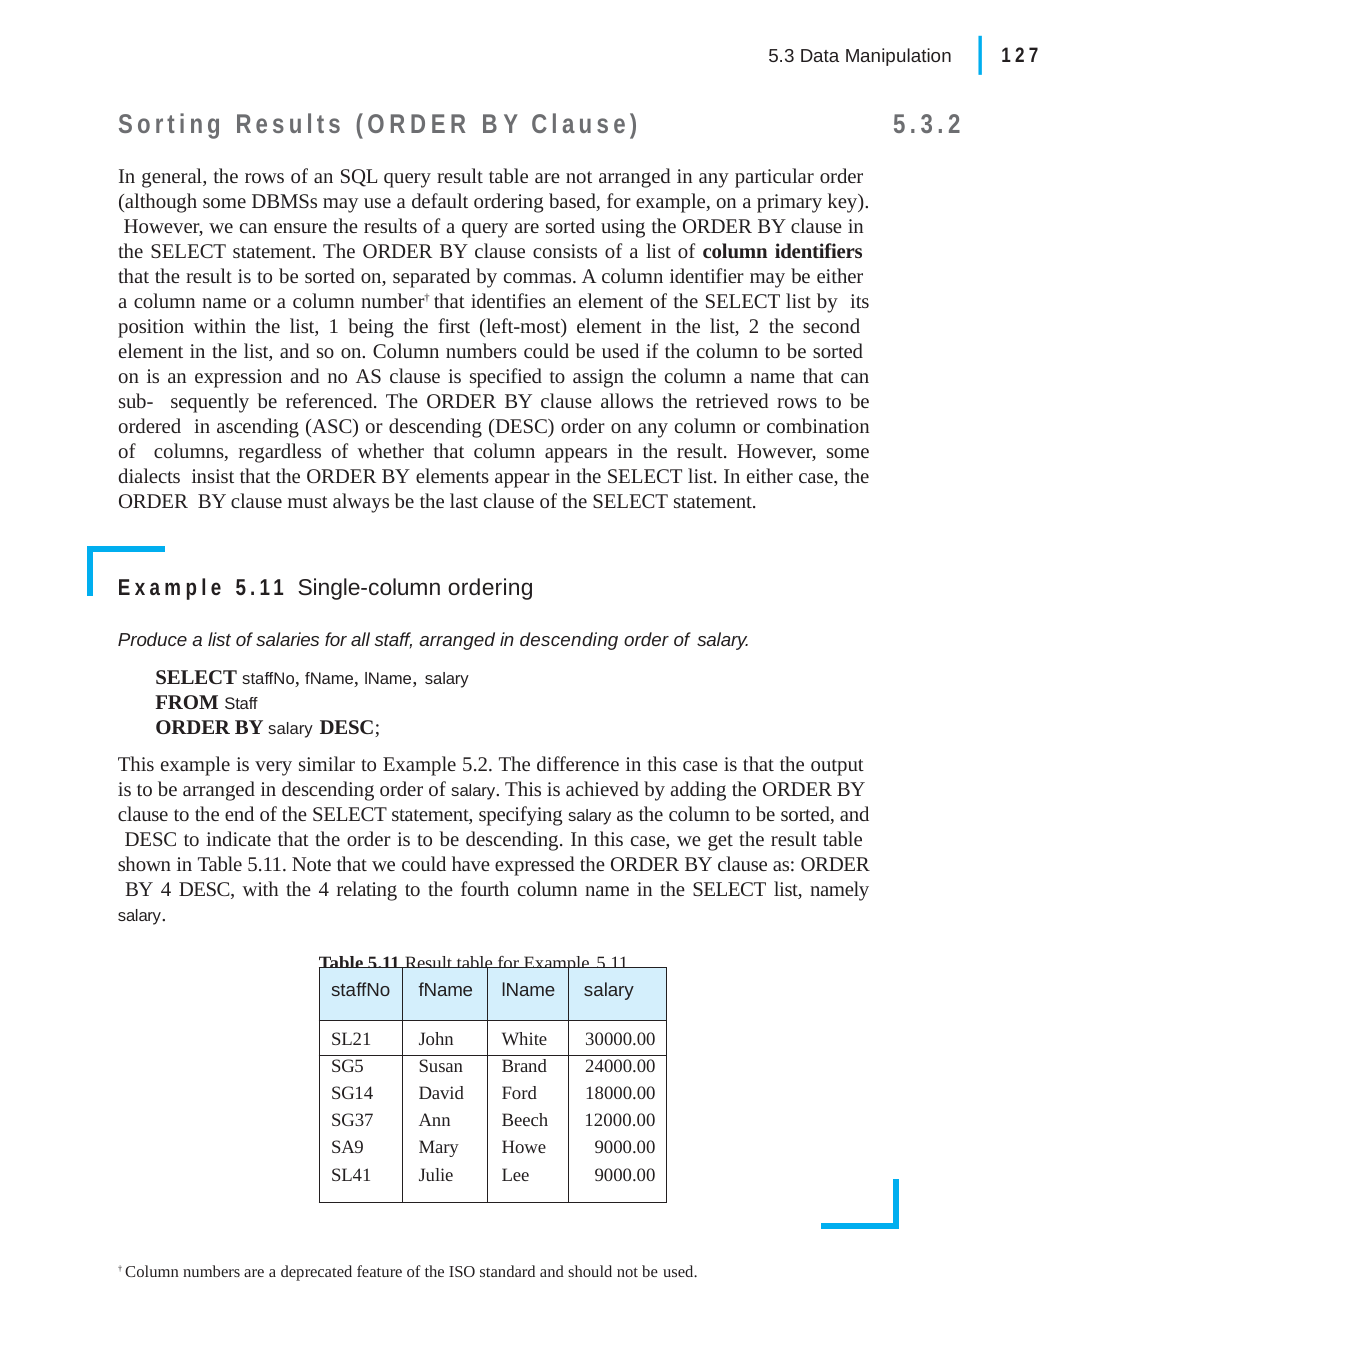

|
127
5.3 Data Manipulation
Sorting Results (ORDER BY Clause)
In general, the rows of an SQL query result table are not arranged in any particular order  (although some DBMSs may use a default ordering based, for example, on a primary key).  However, we can ensure the results of a query are sorted using the ORDER BY clause in  the SELECT statement. The ORDER BY clause consists of a list of column identifiers  that the result is to be sorted on, separated by commas. A column identifier may be either  a column name or a column number† that identifies an element of the SELECT list by  its position within the list, 1 being the first (left-most) element in the list, 2 the second  element in the list, and so on. Column numbers could be used if the column to be sorted  on is an expression and no AS clause is specified to assign the column a name that can sub-  sequently be referenced. The ORDER BY clause allows the retrieved rows to be ordered  in ascending (ASC) or descending (DESC) order on any column or combination of  columns, regardless of whether that column appears in the result. However, some dialects  insist that the ORDER BY elements appear in the SELECT list. In either case, the ORDER  BY clause must always be the last clause of the SELECT statement.
5.3.2

Example 5.11 Single-column ordering

Produce a list of salaries for all staff, arranged in descending order of salary.
SELECT staffNo, fName, lName, salary
FROM Staff
ORDER BY salary DESC;
This example is very similar to Example 5.2. The difference in this case is that the output  is to be arranged in descending order of salary. This is achieved by adding the ORDER BY  clause to the end of the SELECT statement, specifying salary as the column to be sorted, and  DESC to indicate that the order is to be descending. In this case, we get the result table  shown in Table 5.11. Note that we could have expressed the ORDER BY clause as: ORDER  BY 4 DESC, with the 4 relating to the fourth column name in the SELECT list, namely salary.

Table 5.11 Result table for Example 5.11.
| staffNo | fName | lName | salary |
| --- | --- | --- | --- |
| SL21 | John | White | 30000.00 |
| SG5 | Susan | Brand | 24000.00 |
| SG14 | David | Ford | 18000.00 |
| SG37 | Ann | Beech | 12000.00 |
| SA9 | Mary | Howe | 9000.00 |
| SL41 | Julie | Lee | 9000.00 |

† Column numbers are a deprecated feature of the ISO standard and should not be used.